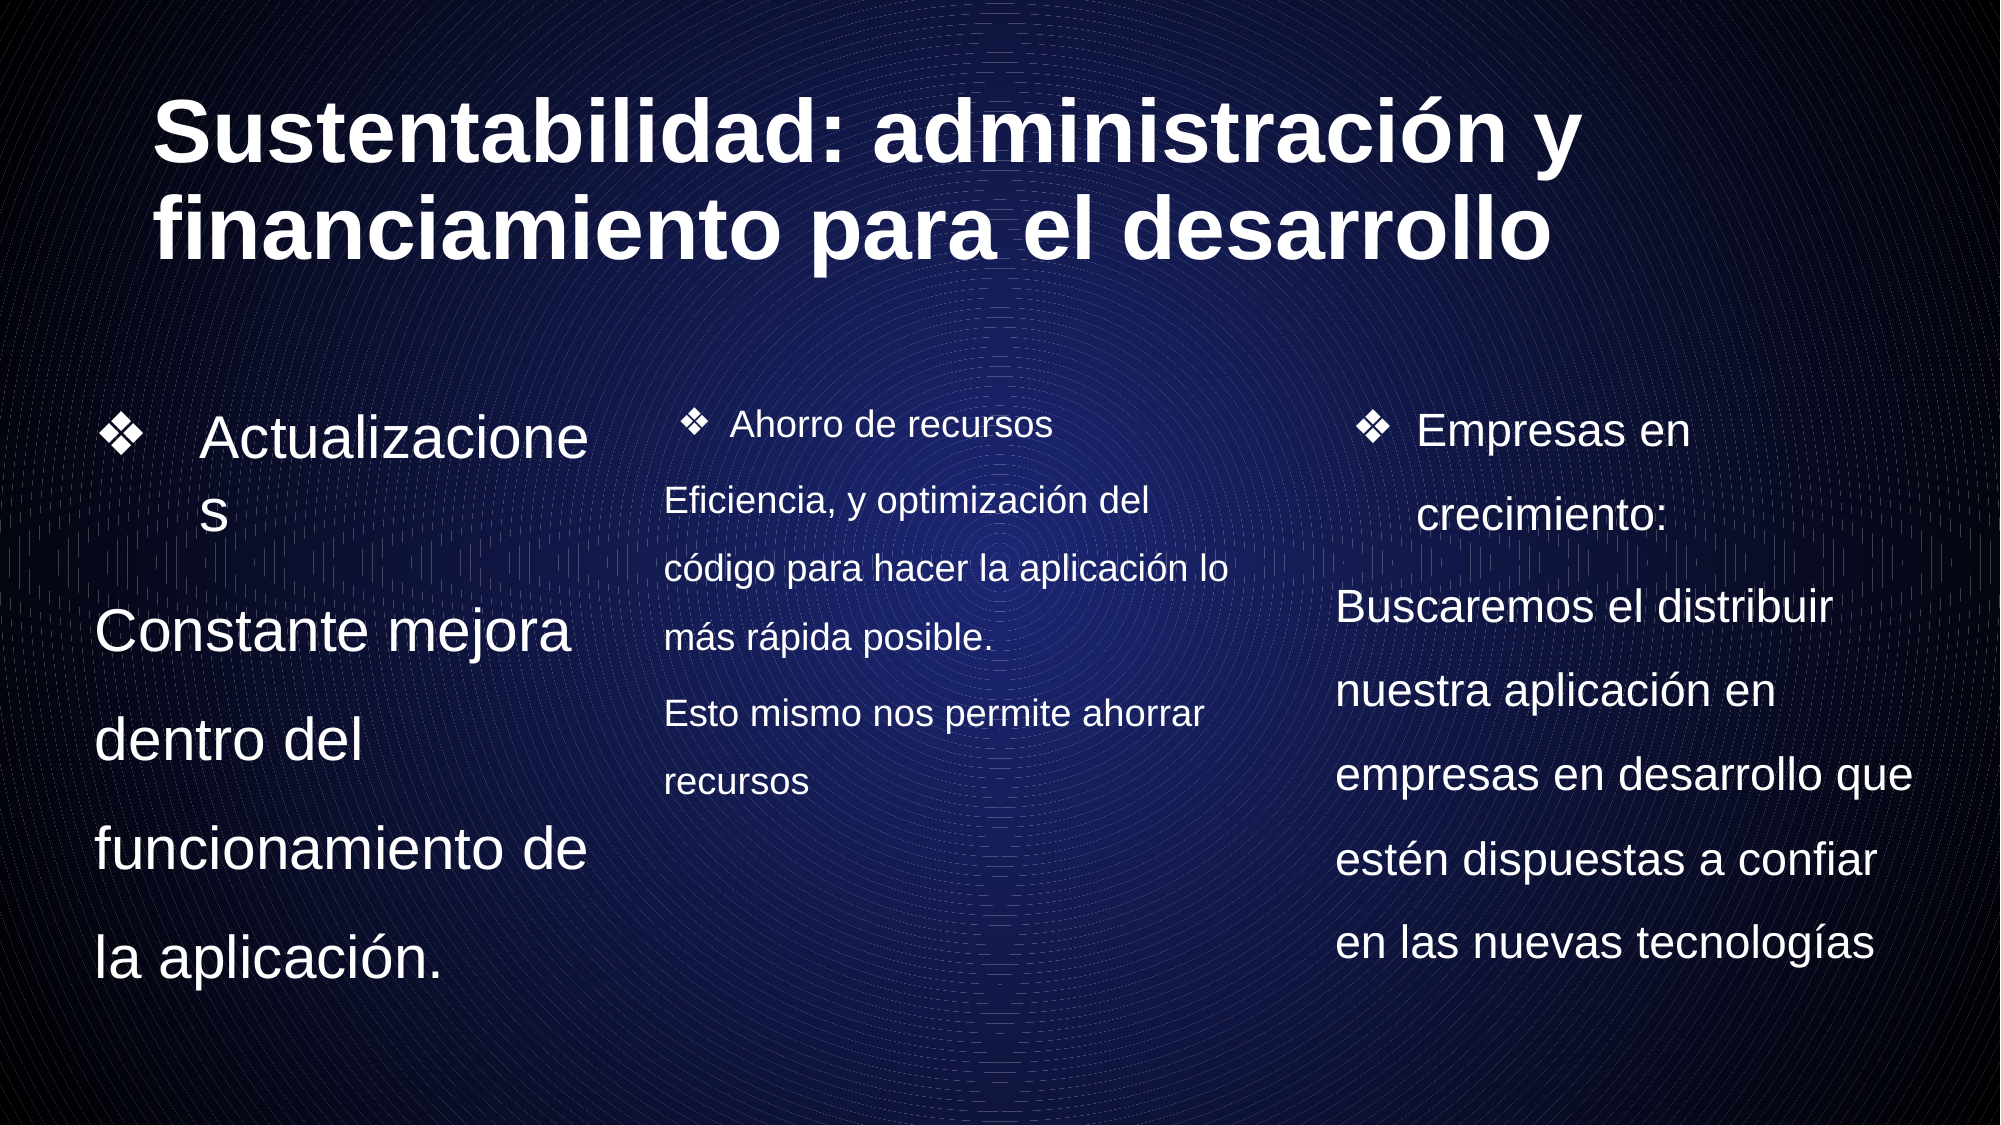

# Sustentabilidad: administración y financiamiento para el desarrollo

Empresas en crecimiento:
Buscaremos el distribuir nuestra aplicación en empresas en desarrollo que estén dispuestas a confiar en las nuevas tecnologías

Ahorro de recursos
Eficiencia, y optimización del código para hacer la aplicación lo más rápida posible.
Esto mismo nos permite ahorrar recursos

Actualizaciones
Constante mejora dentro del funcionamiento de la aplicación.